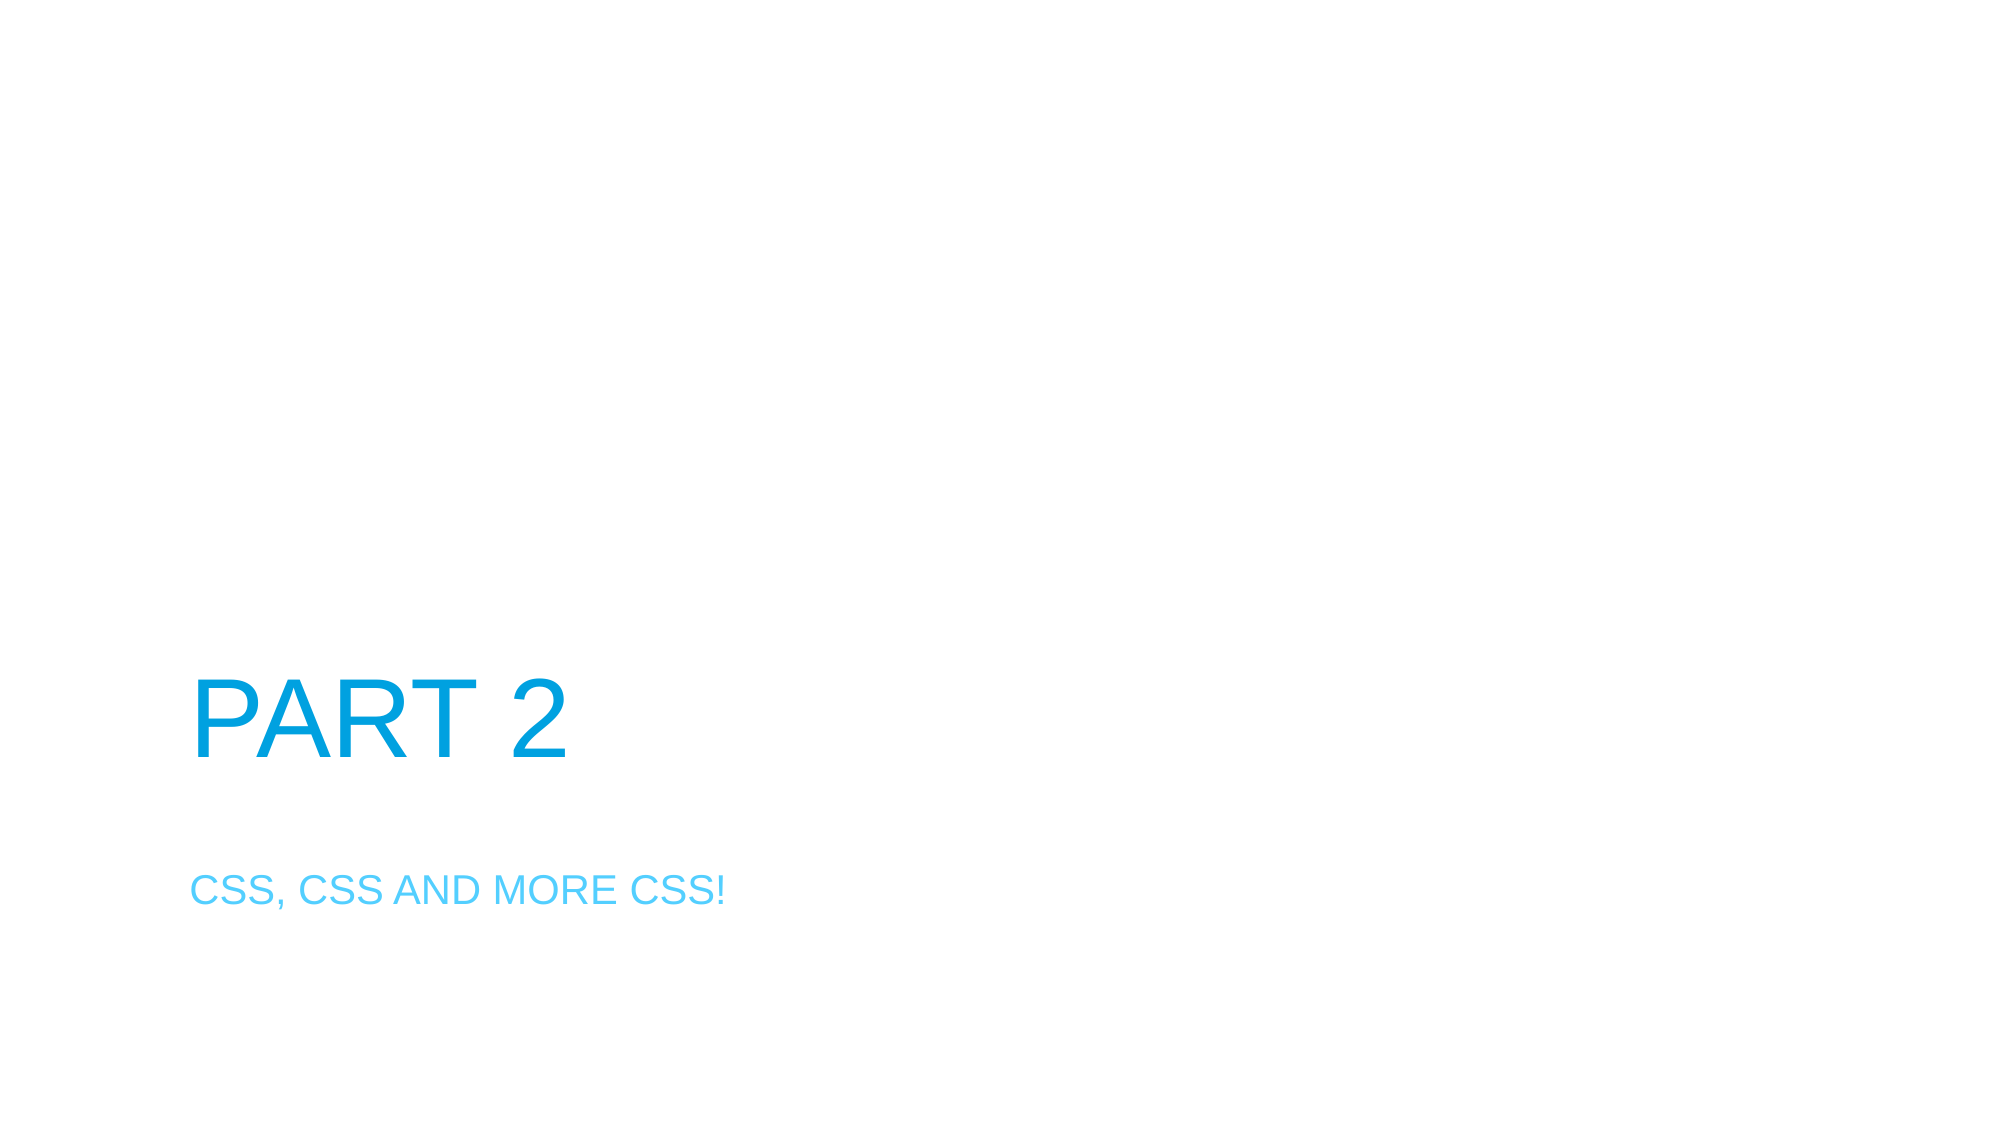

# PART 2

CSS, CSS and MORE CSS!